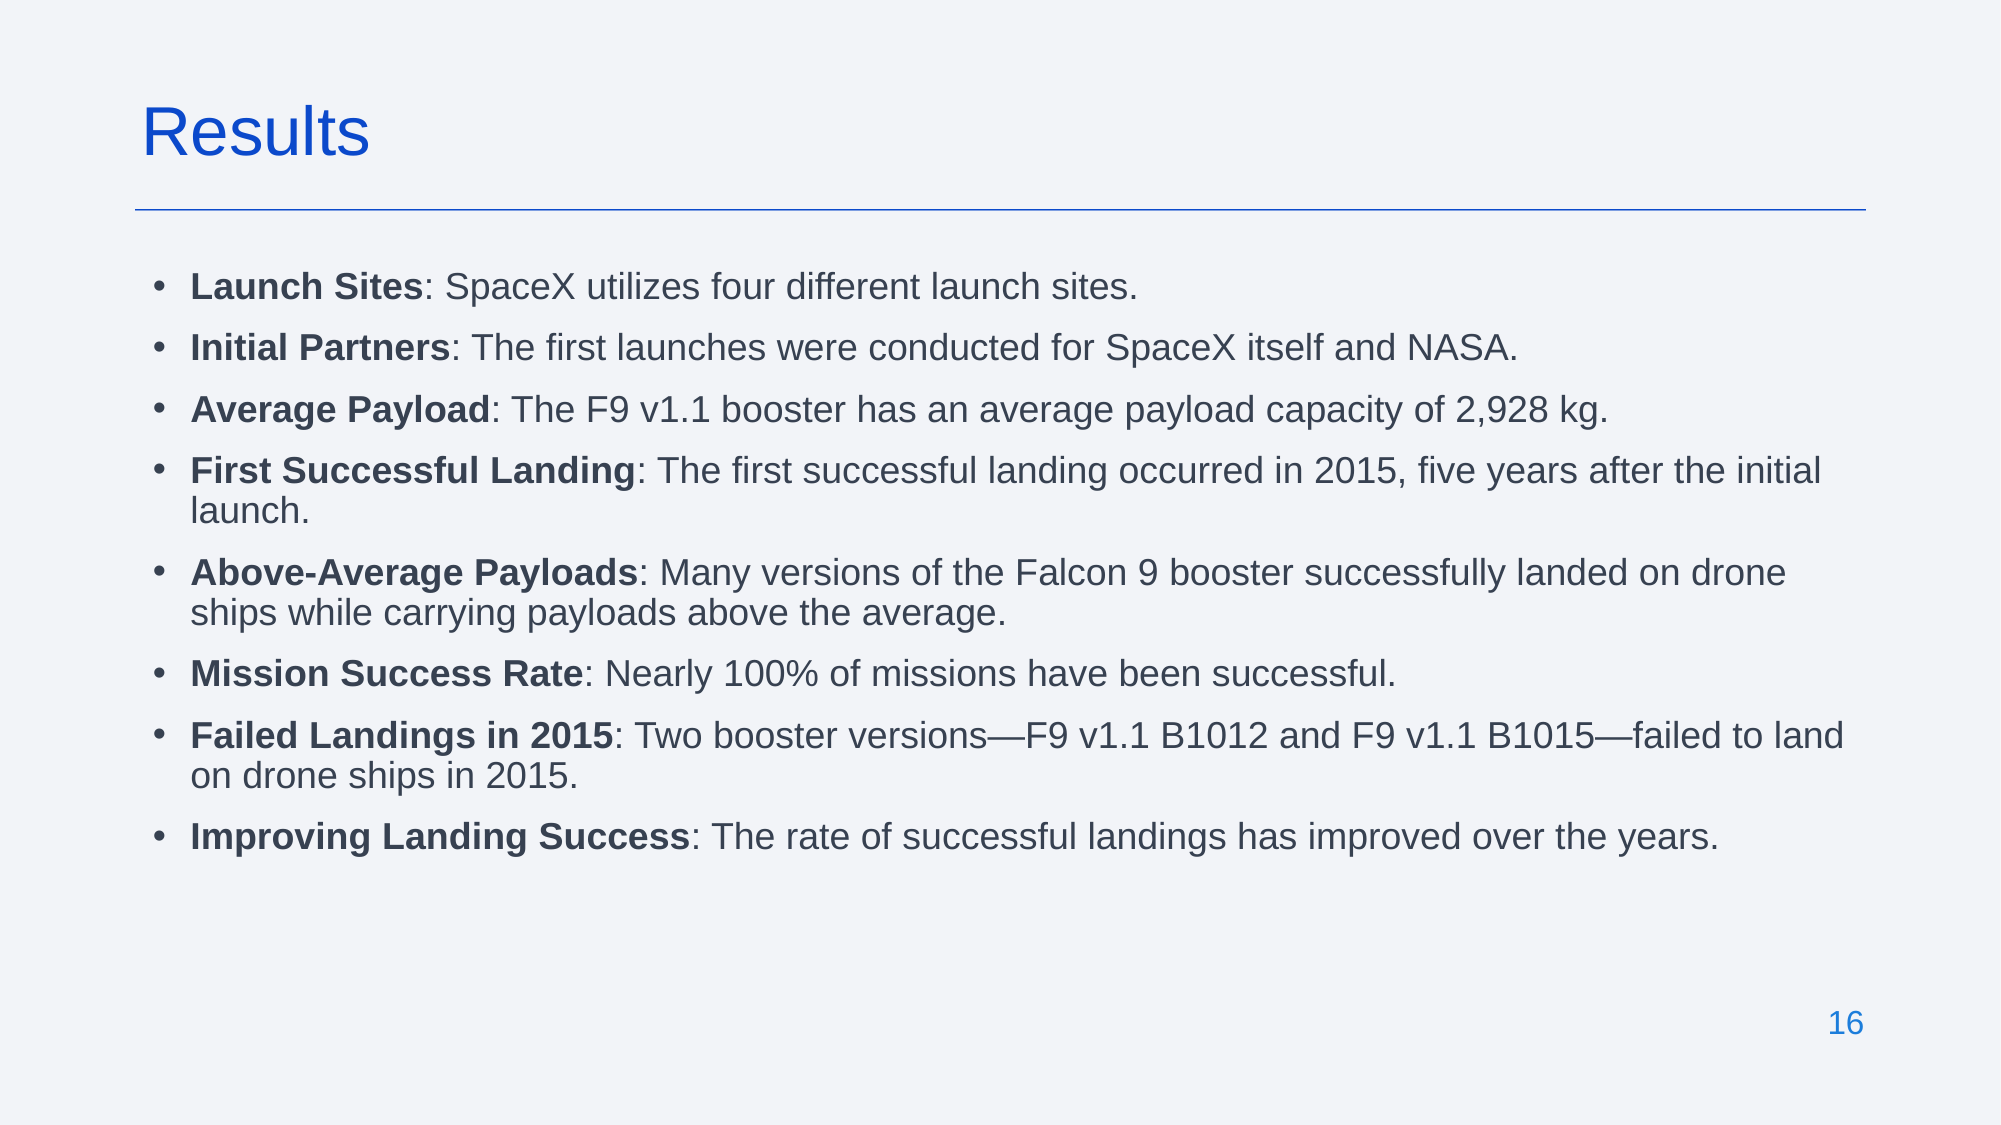

Results
Launch Sites: SpaceX utilizes four different launch sites.
Initial Partners: The first launches were conducted for SpaceX itself and NASA.
Average Payload: The F9 v1.1 booster has an average payload capacity of 2,928 kg.
First Successful Landing: The first successful landing occurred in 2015, five years after the initial launch.
Above-Average Payloads: Many versions of the Falcon 9 booster successfully landed on drone ships while carrying payloads above the average.
Mission Success Rate: Nearly 100% of missions have been successful.
Failed Landings in 2015: Two booster versions—F9 v1.1 B1012 and F9 v1.1 B1015—failed to land on drone ships in 2015.
Improving Landing Success: The rate of successful landings has improved over the years.
16